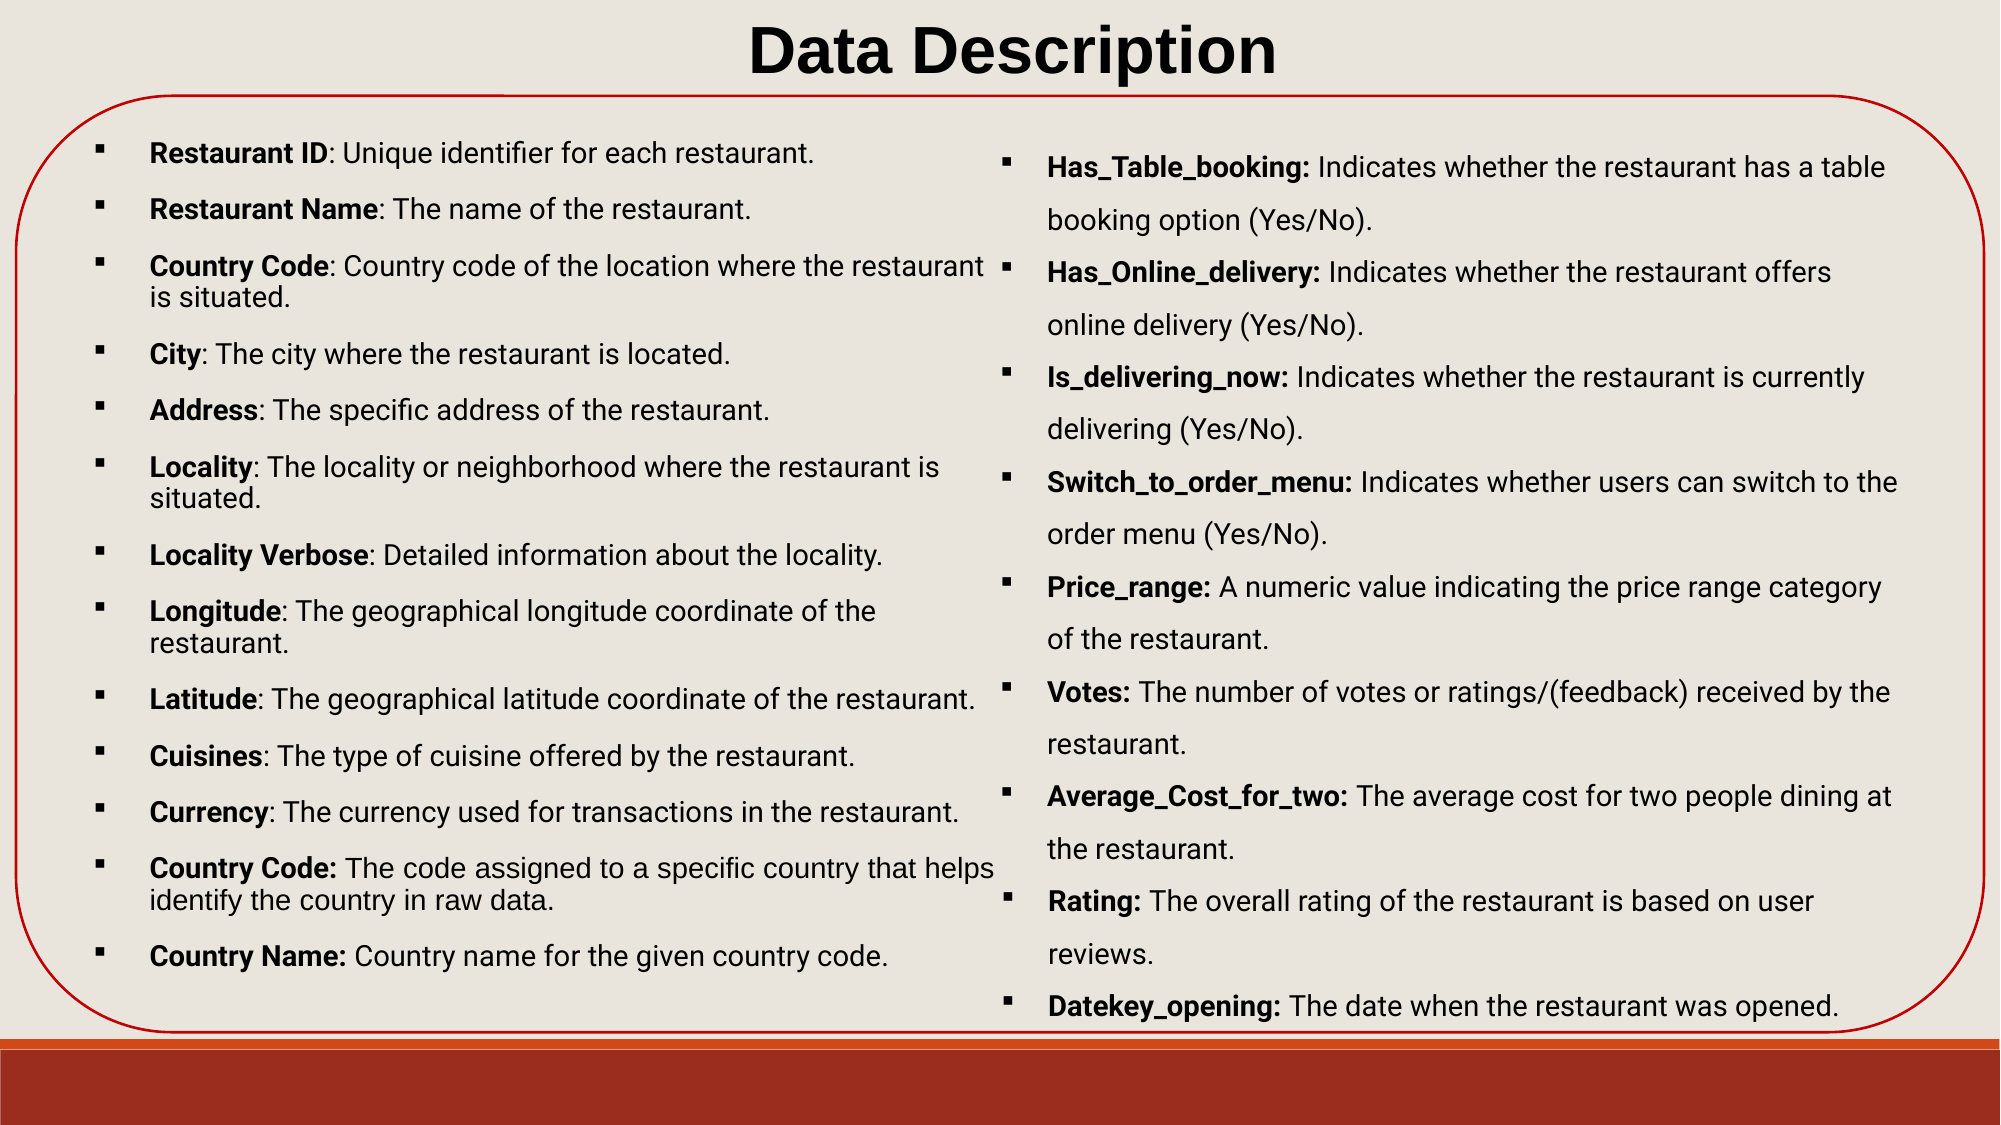

Data Description

Restaurant ID: Unique identifier for each restaurant.
Restaurant Name: The name of the restaurant.
Country Code: Country code of the location where the restaurant is situated.
City: The city where the restaurant is located.
Address: The specific address of the restaurant.
Locality: The locality or neighborhood where the restaurant is situated.
Locality Verbose: Detailed information about the locality.
Longitude: The geographical longitude coordinate of the restaurant.
Latitude: The geographical latitude coordinate of the restaurant.
Cuisines: The type of cuisine offered by the restaurant.
Currency: The currency used for transactions in the restaurant.
Country Code: The code assigned to a specific country that helps identify the country in raw data.
Country Name: Country name for the given country code.

Has_Table_booking: Indicates whether the restaurant has a table booking option (Yes/No).
Has_Online_delivery: Indicates whether the restaurant offers online delivery (Yes/No).
Is_delivering_now: Indicates whether the restaurant is currently delivering (Yes/No).
Switch_to_order_menu: Indicates whether users can switch to the order menu (Yes/No).
Price_range: A numeric value indicating the price range category of the restaurant.
Votes: The number of votes or ratings/(feedback) received by the restaurant.
Average_Cost_for_two: The average cost for two people dining at the restaurant.
Rating: The overall rating of the restaurant is based on user reviews.
Datekey_opening: The date when the restaurant was opened.